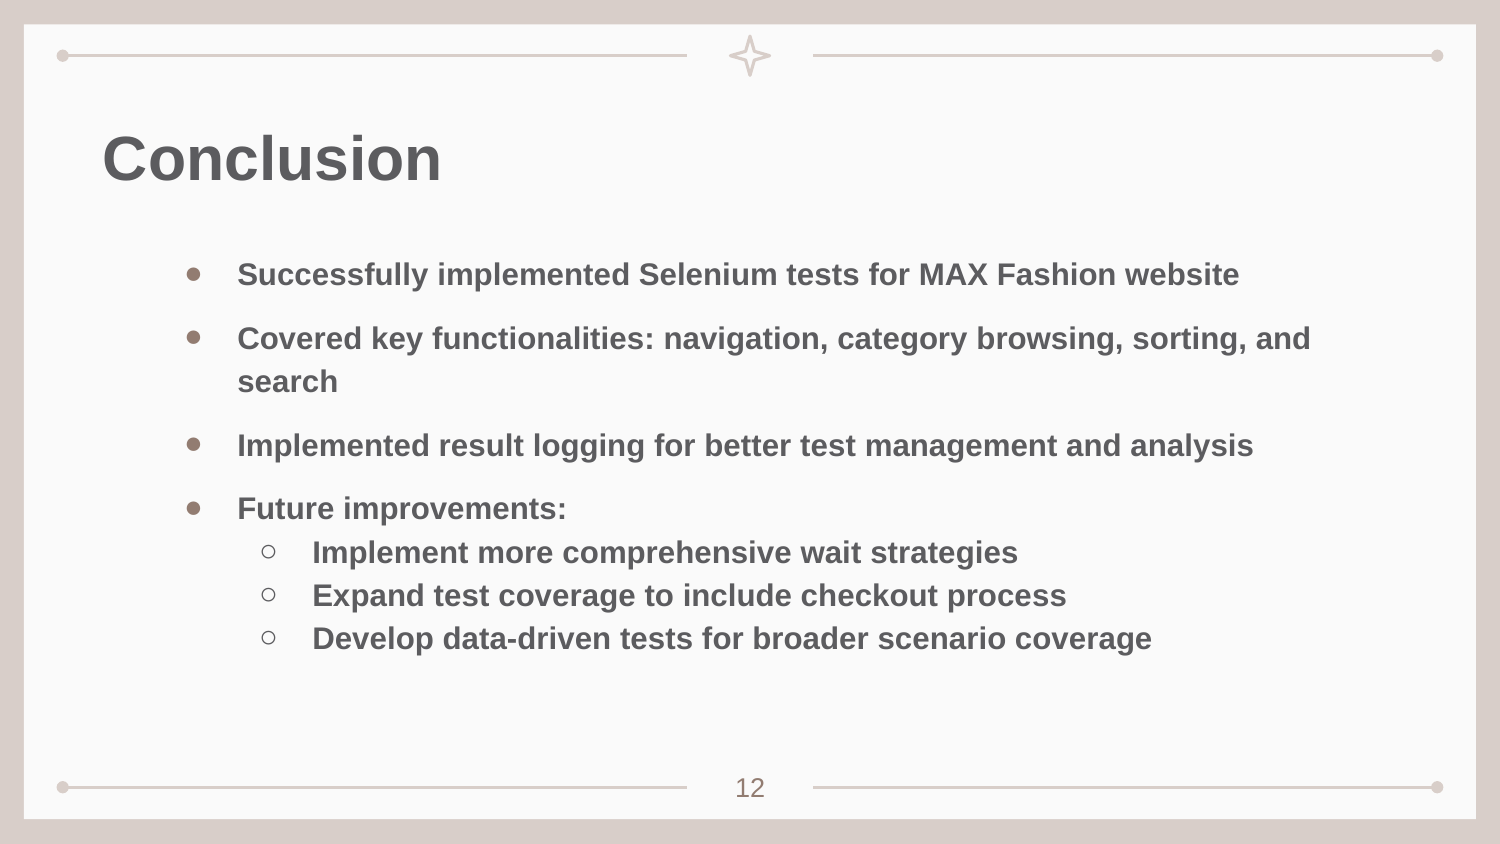

# Conclusion
Successfully implemented Selenium tests for MAX Fashion website
Covered key functionalities: navigation, category browsing, sorting, and search
Implemented result logging for better test management and analysis
Future improvements:
Implement more comprehensive wait strategies
Expand test coverage to include checkout process
Develop data-driven tests for broader scenario coverage
12